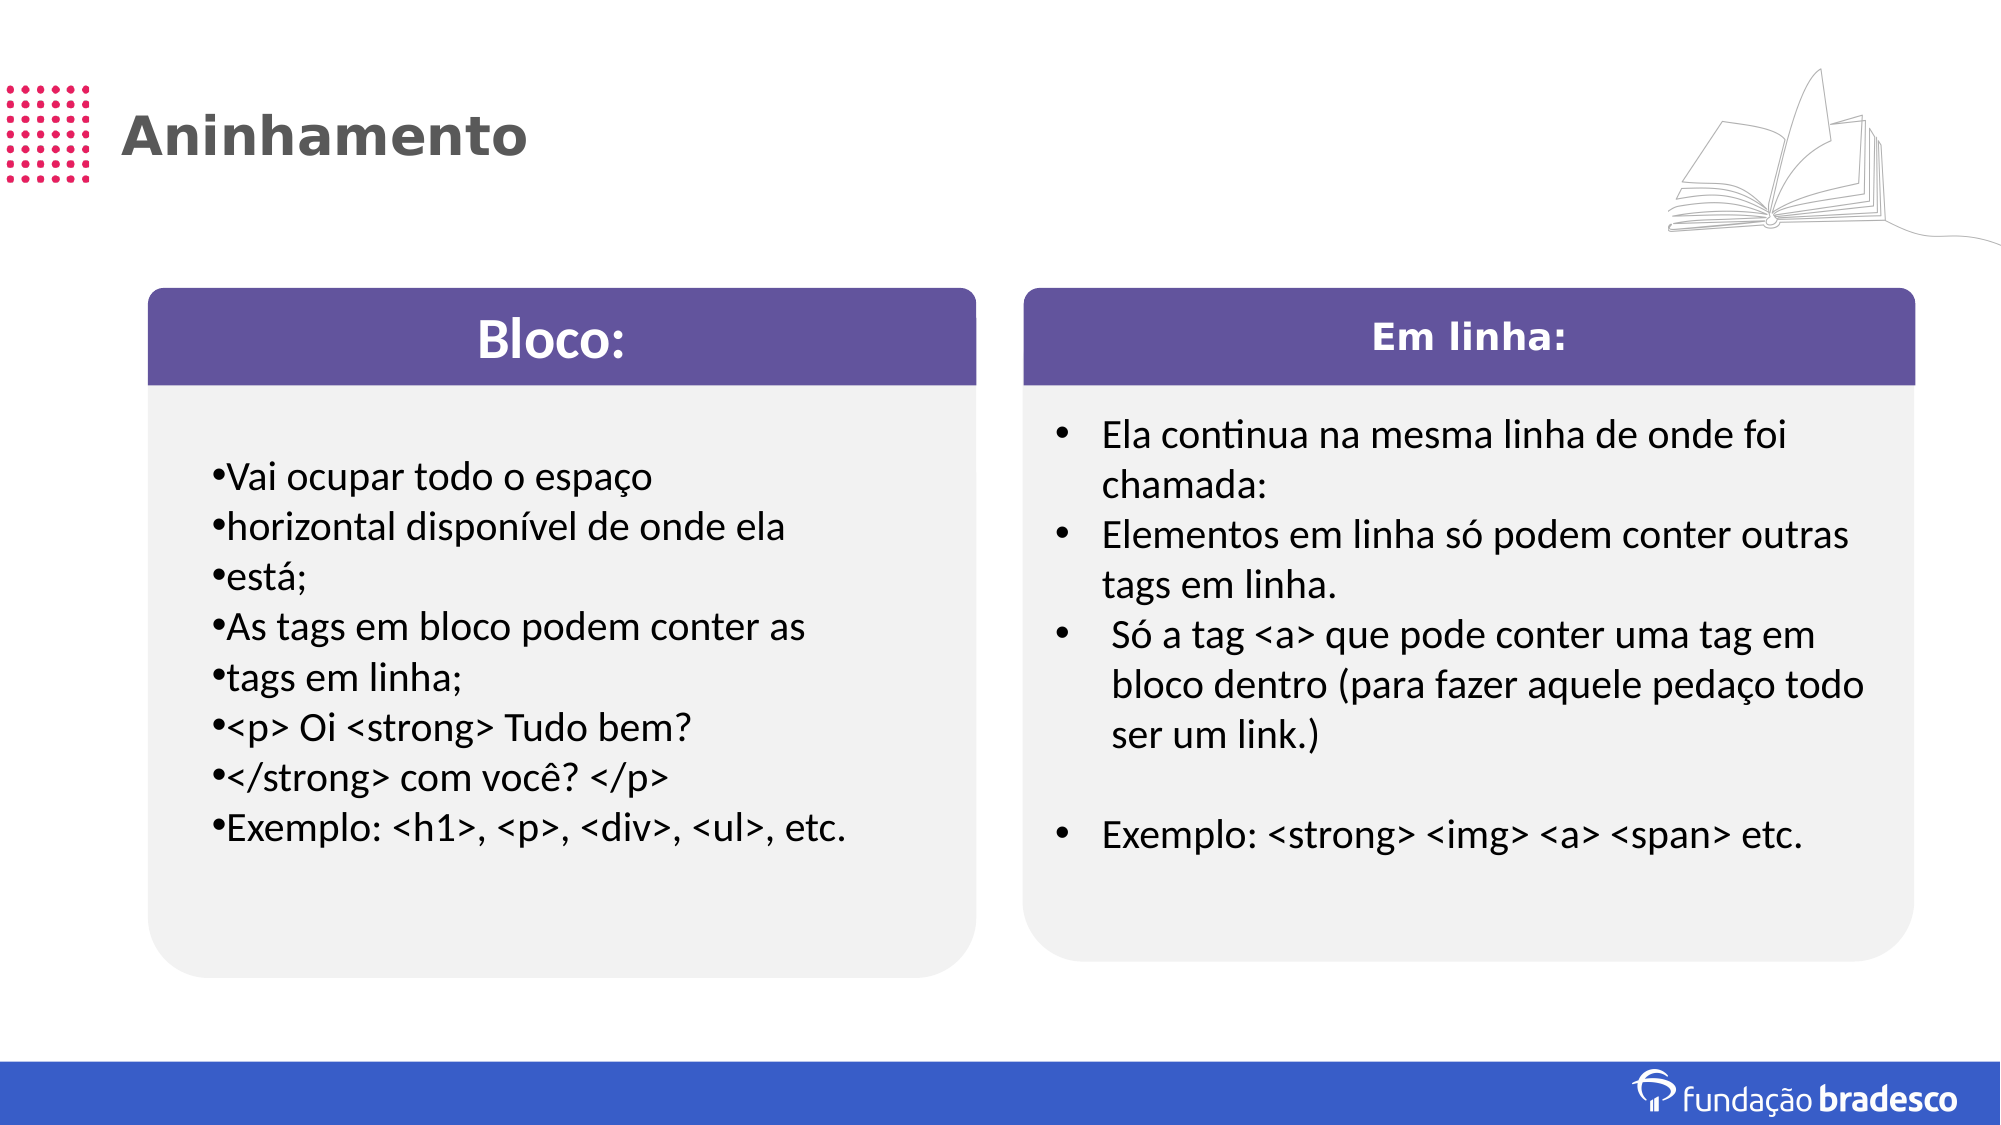

# Aninhamento
Bloco:
Em linha:
Ela continua na mesma linha de onde foi chamada:
Elementos em linha só podem conter outras tags em linha.
Só a tag <a> que pode conter uma tag em bloco dentro (para fazer aquele pedaço todo ser um link.)

Exemplo: <strong> <img> <a> <span> etc.

Vai ocupar todo o espaço
horizontal disponível de onde ela
está;
As tags em bloco podem conter as
tags em linha;
<p> Oi <strong> Tudo bem?
</strong> com você? </p>
Exemplo: <h1>, <p>, <div>, <ul>, etc.